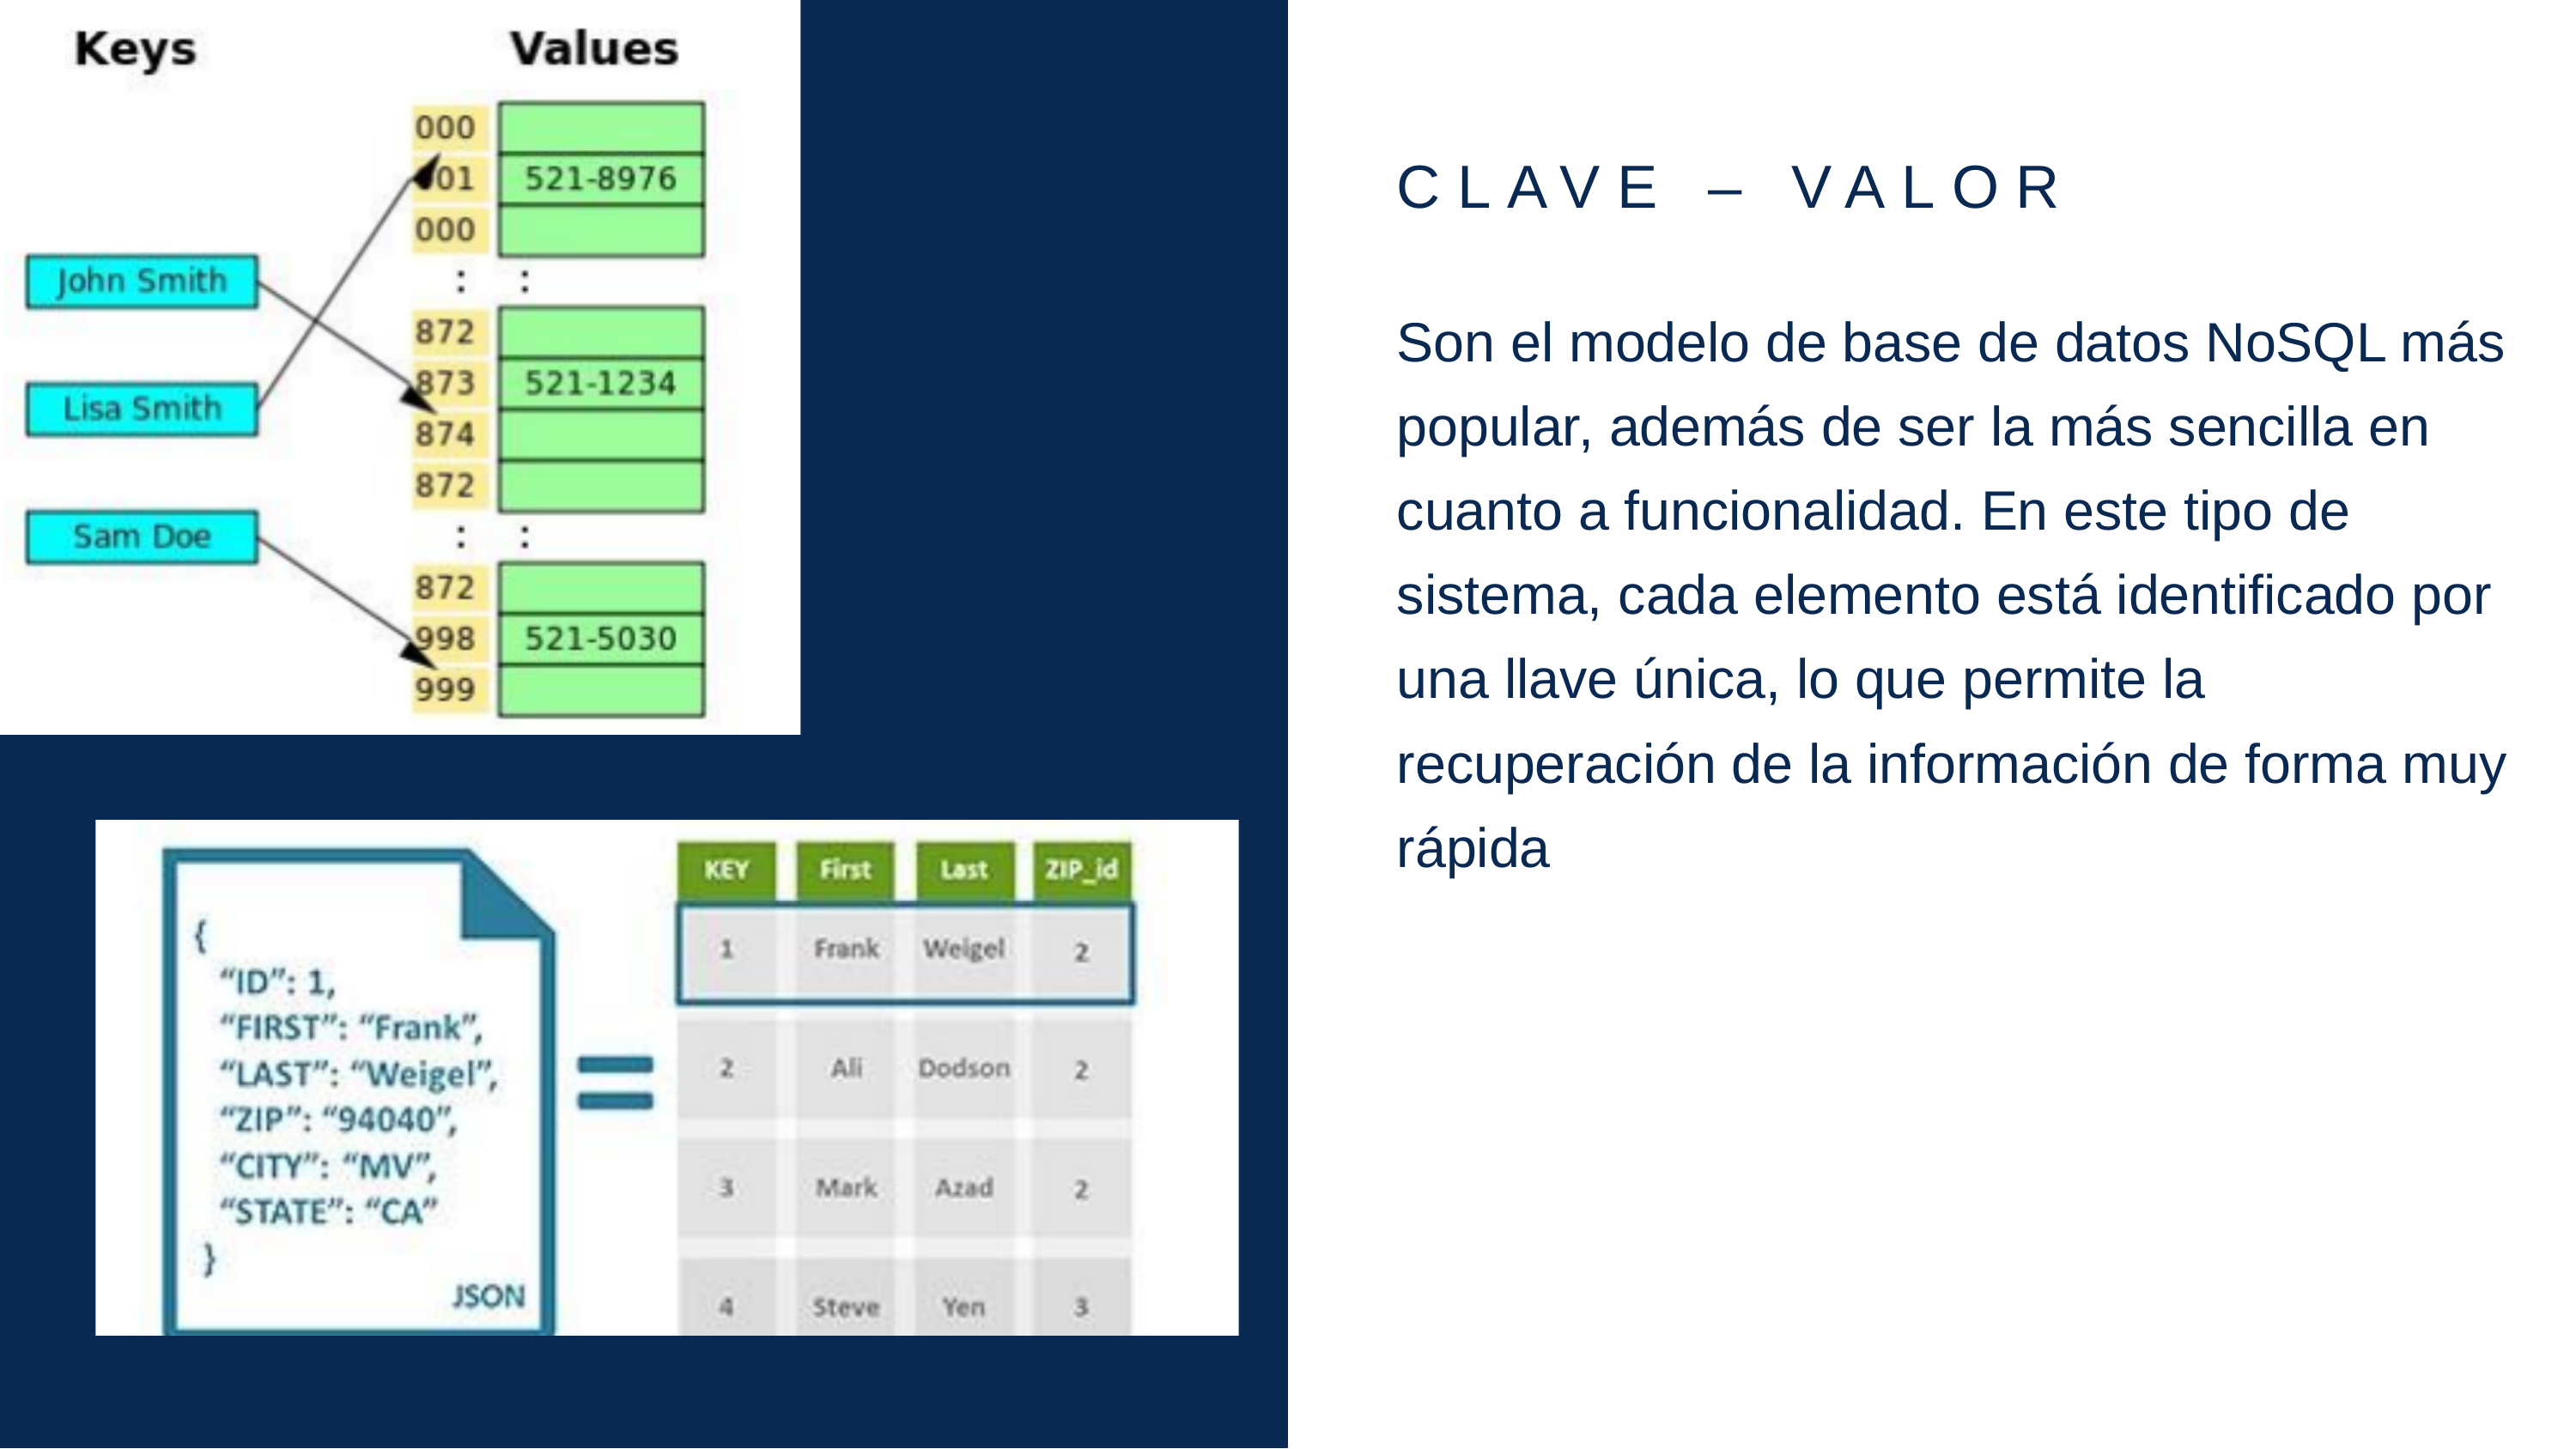

CLAVE – VALOR
Son el modelo de base de datos NoSQL más popular, además de ser la más sencilla en cuanto a funcionalidad. En este tipo de sistema, cada elemento está identificado por una llave única, lo que permite la recuperación de la información de forma muy rápida